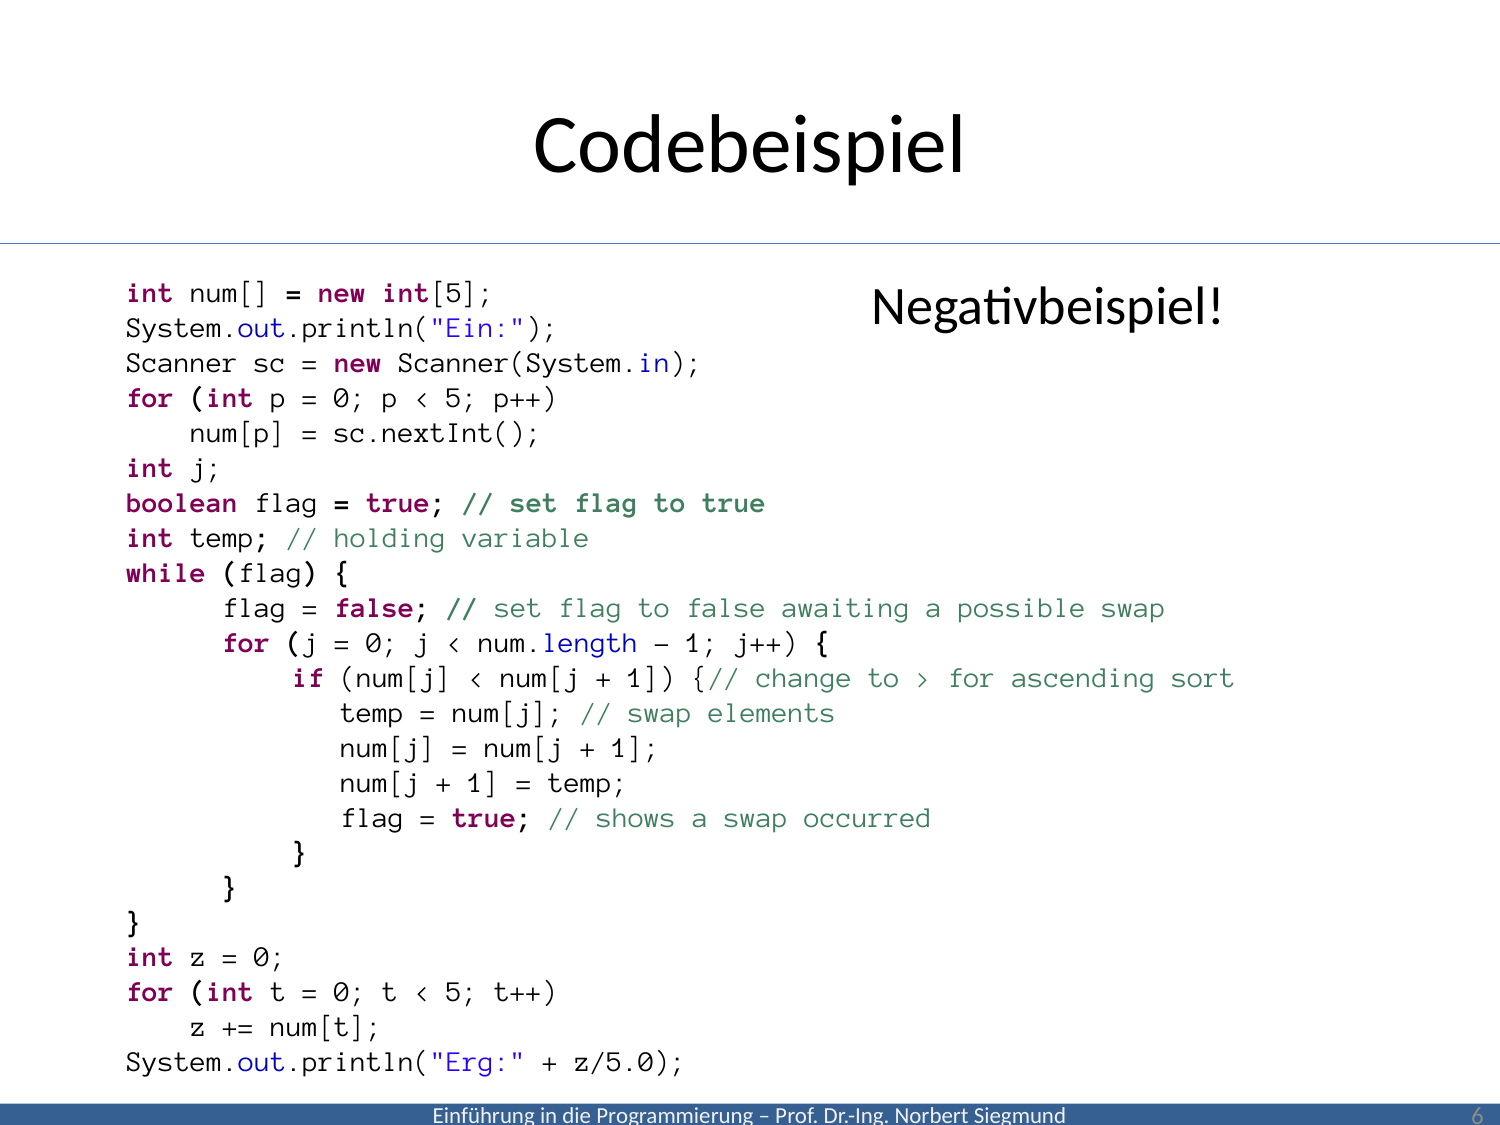

# Codebeispiel
Negativbeispiel!
int num[] = new int[5];
System.out.println("Ein:");
Scanner sc = new Scanner(System.in);
for (int p = 0; p < 5; p++)
    num[p] = sc.nextInt();
int j;
boolean flag = true; // set flag to true
int temp; // holding variable
while (flag) {
      flag = false; // set flag to false awaiting a possible swap
      for (j = 0; j < num.length - 1; j++) {
	 if (num[j] < num[j + 1]) {// change to > for ascending sort
	    temp = num[j]; // swap elements
	    num[j] = num[j + 1];
	    num[j + 1] = temp;
	    flag = true; // shows a swap occurred
	 }
      }
}
int z = 0;
for (int t = 0; t < 5; t++)
    z += num[t];
System.out.println("Erg:" + z/5.0);

6